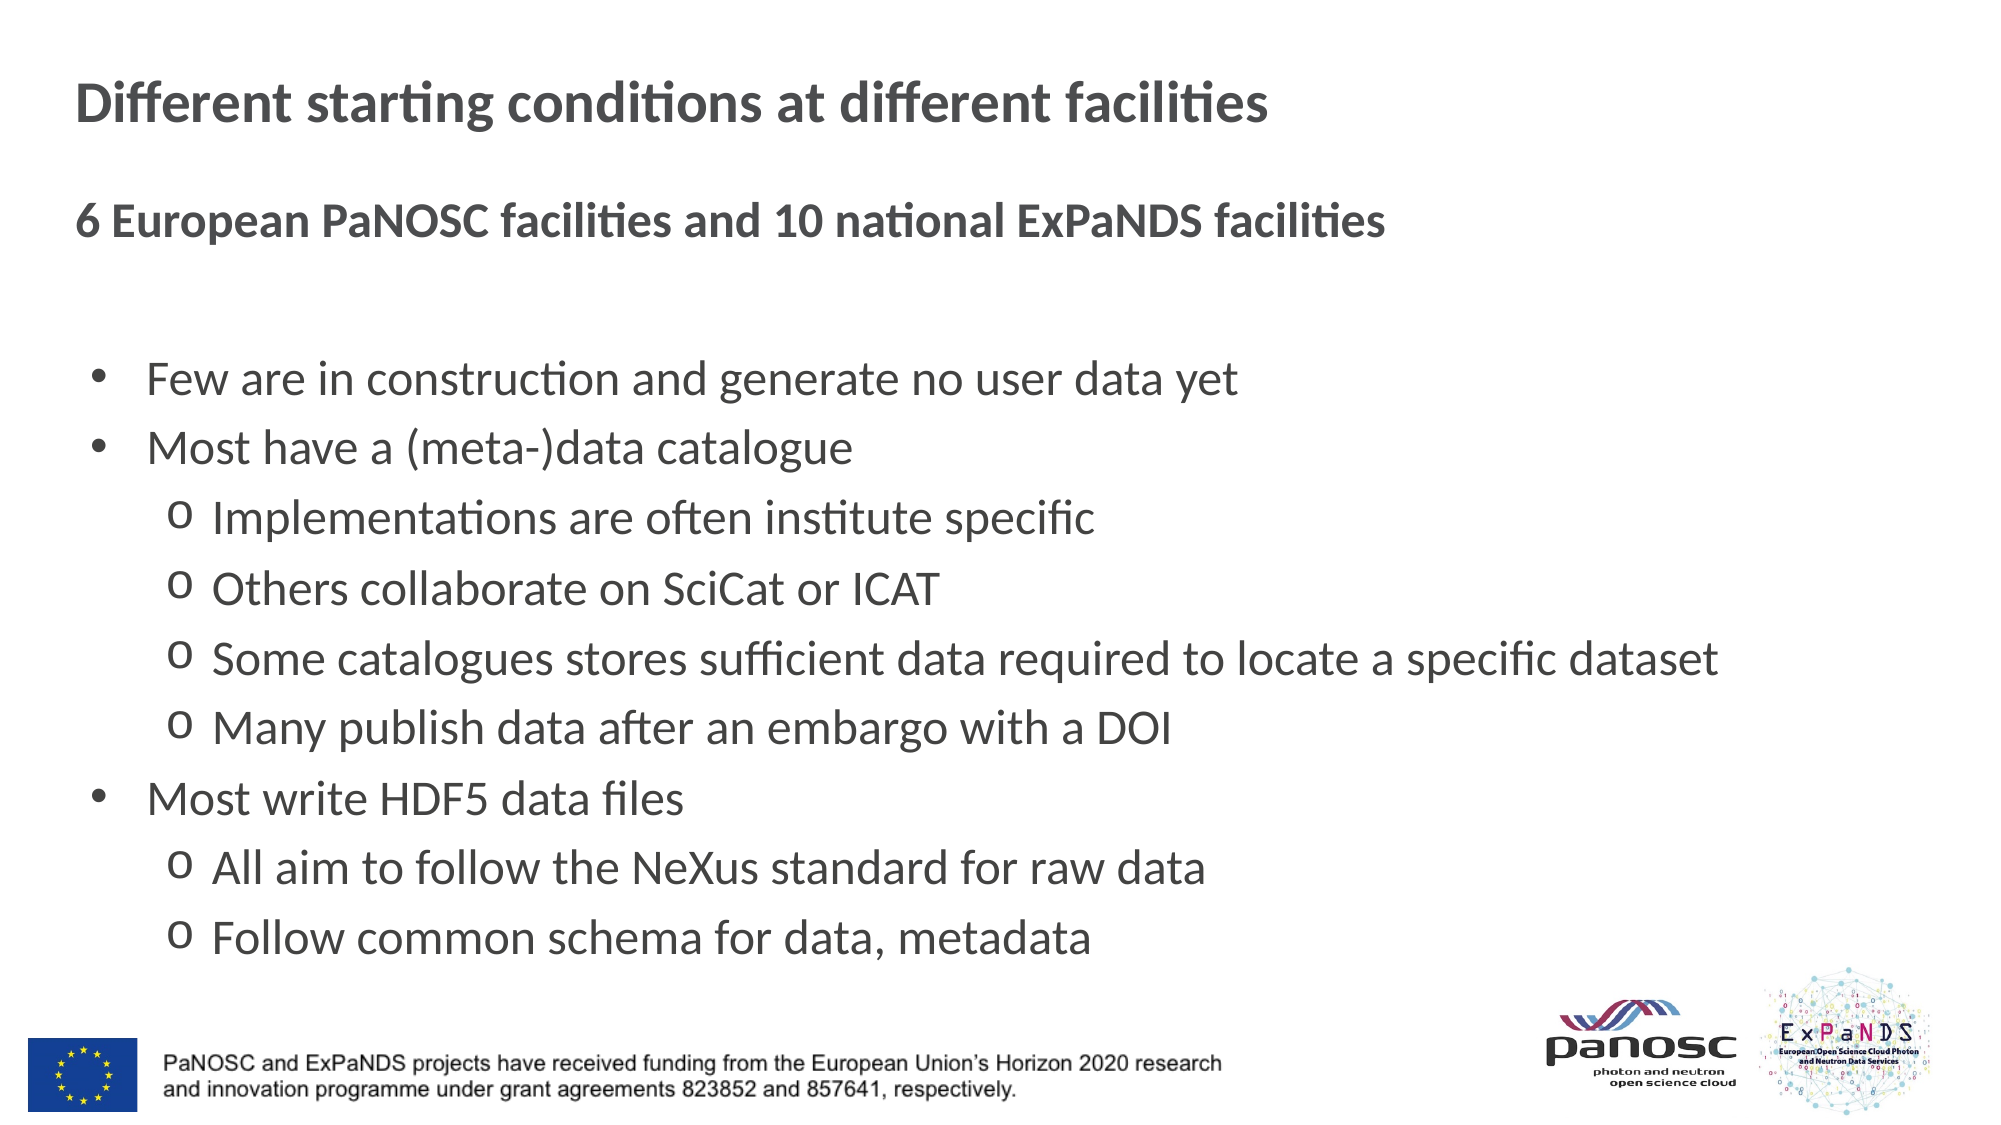

# Different starting conditions at different facilities
6 European PaNOSC facilities and 10 national ExPaNDS facilities
Few are in construction and generate no user data yet
Most have a (meta-)data catalogue
Implementations are often institute specific
Others collaborate on SciCat or ICAT
Some catalogues stores sufficient data required to locate a specific dataset
Many publish data after an embargo with a DOI
Most write HDF5 data files
All aim to follow the NeXus standard for raw data
Follow common schema for data, metadata